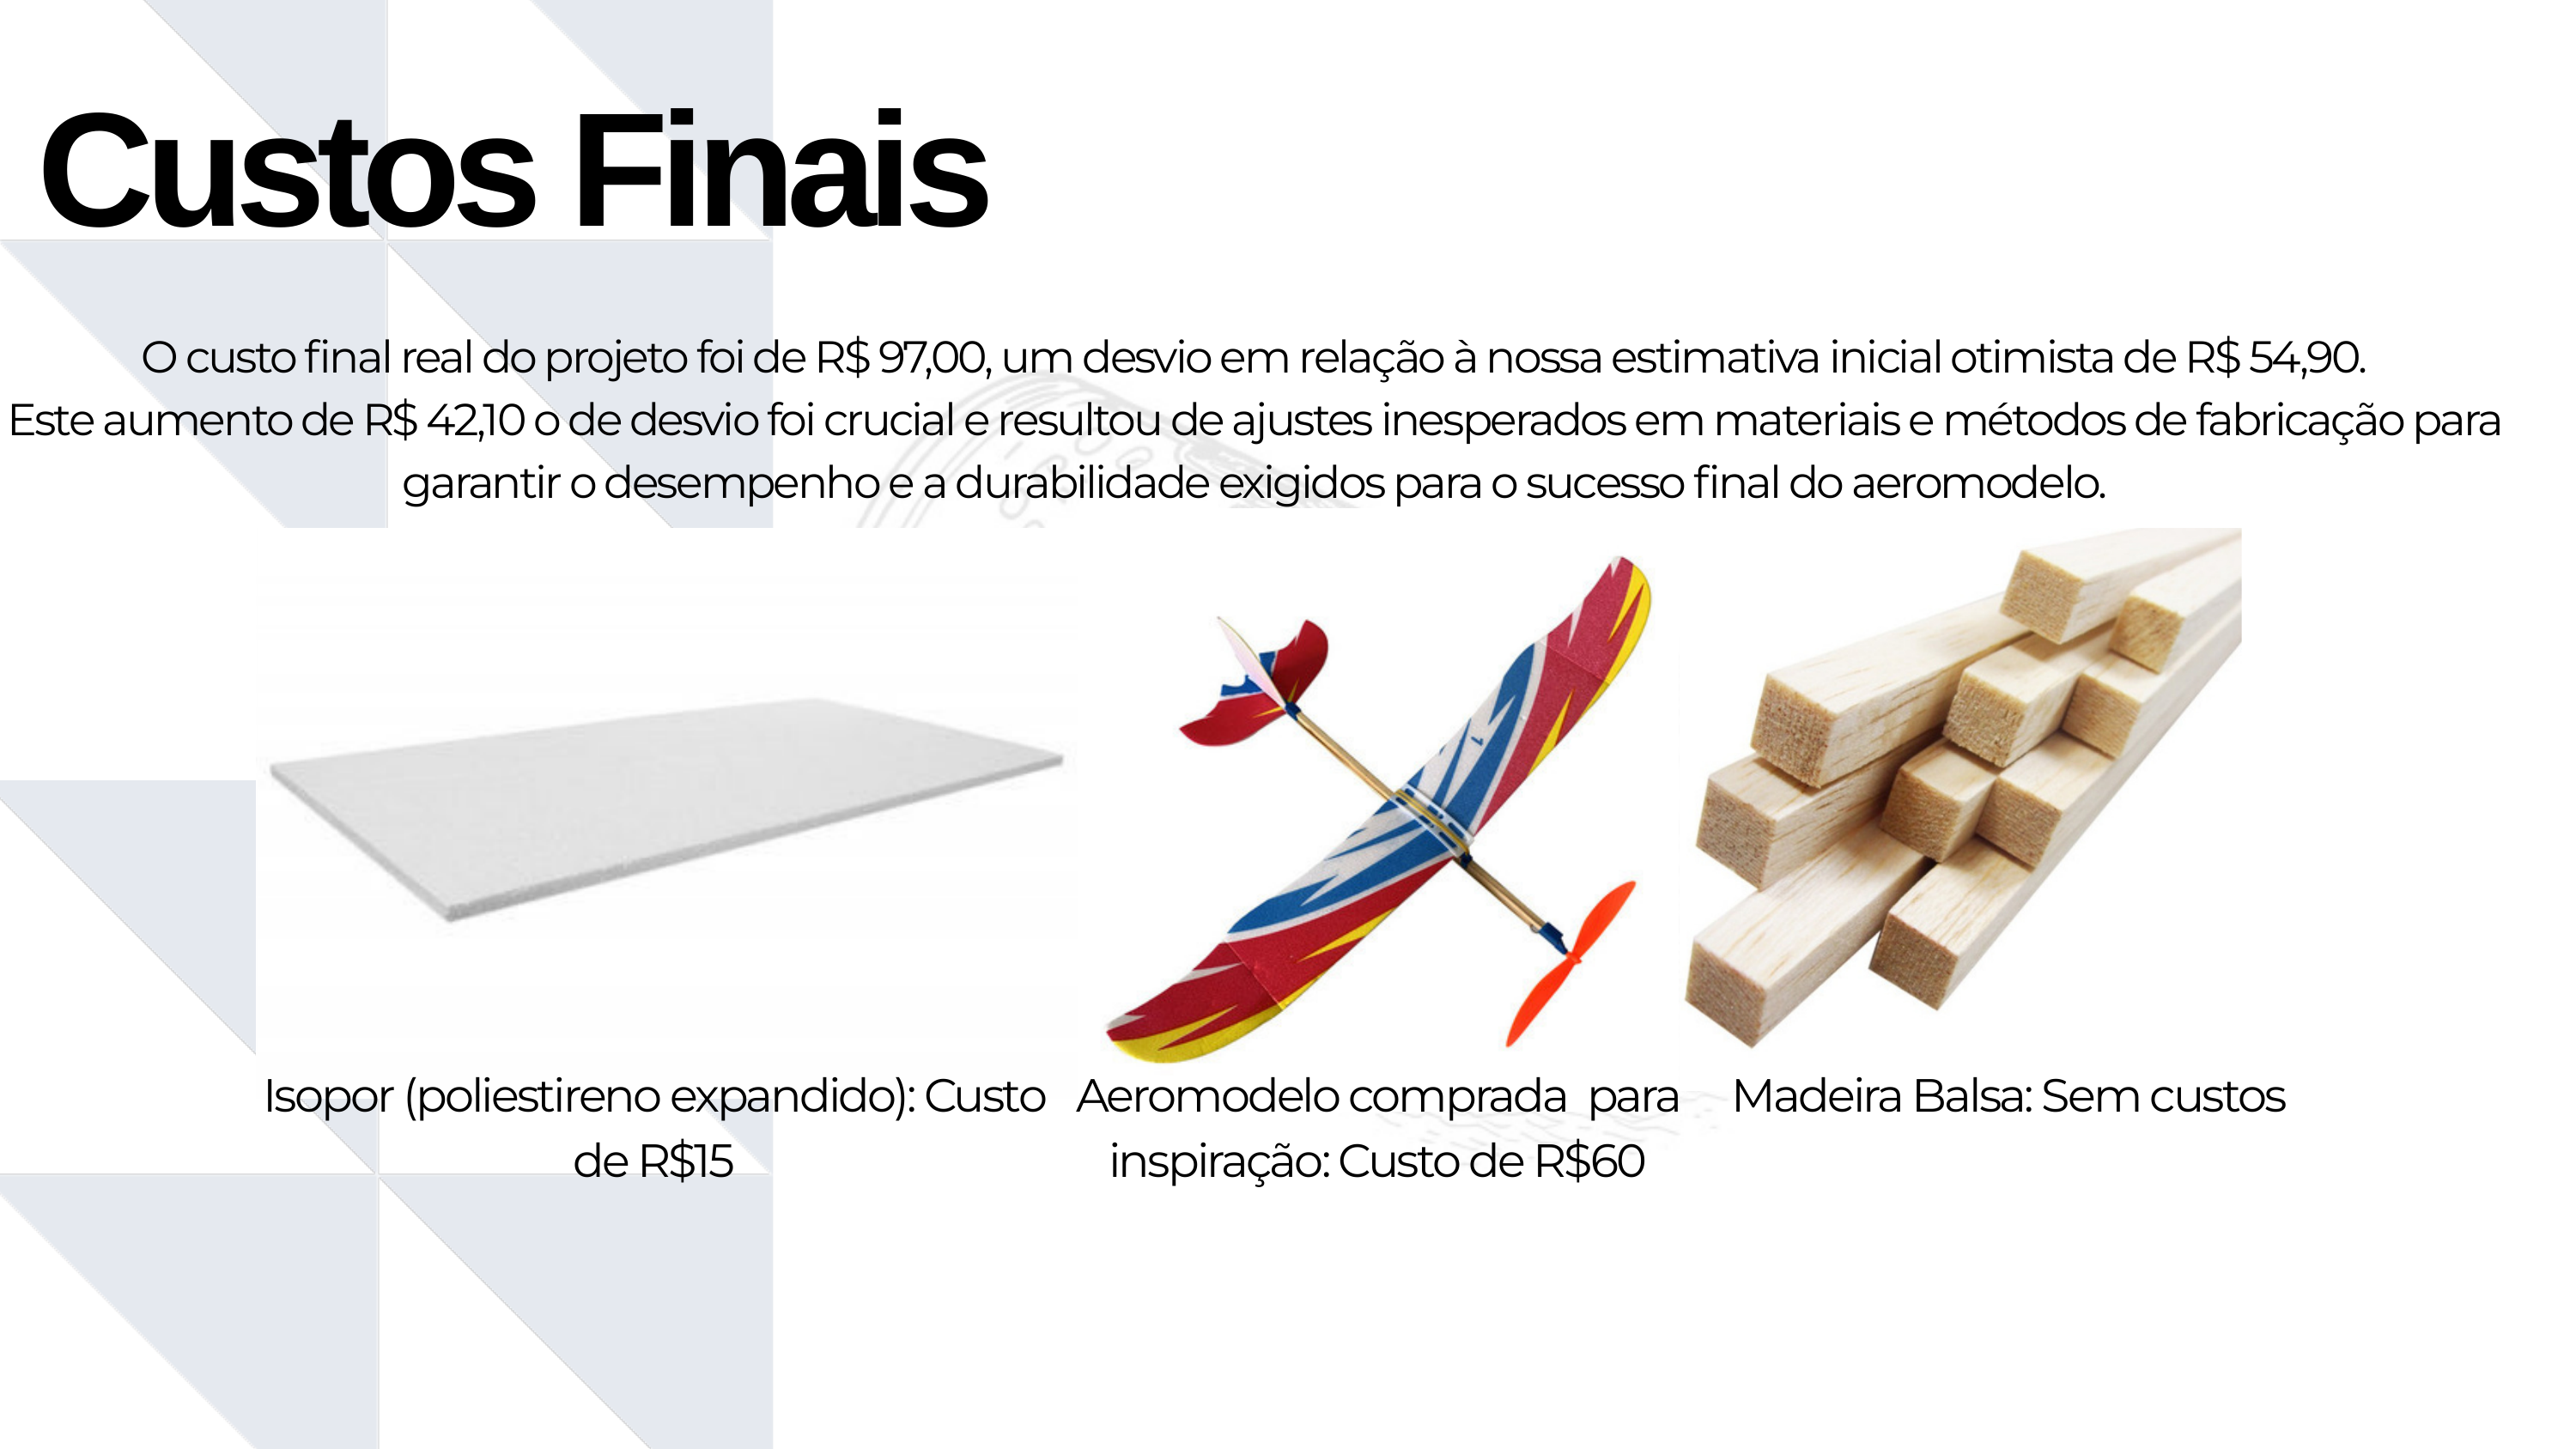

Custos Finais
O custo final real do projeto foi de R$ 97,00, um desvio em relação à nossa estimativa inicial otimista de R$ 54,90.
Este aumento de R$ 42,10 o de desvio foi crucial e resultou de ajustes inesperados em materiais e métodos de fabricação para garantir o desempenho e a durabilidade exigidos para o sucesso final do aeromodelo.

Isopor (poliestireno expandido): Custo de R$15
Aeromodelo comprada  para inspiração: Custo de R$60
Madeira Balsa: Sem custos